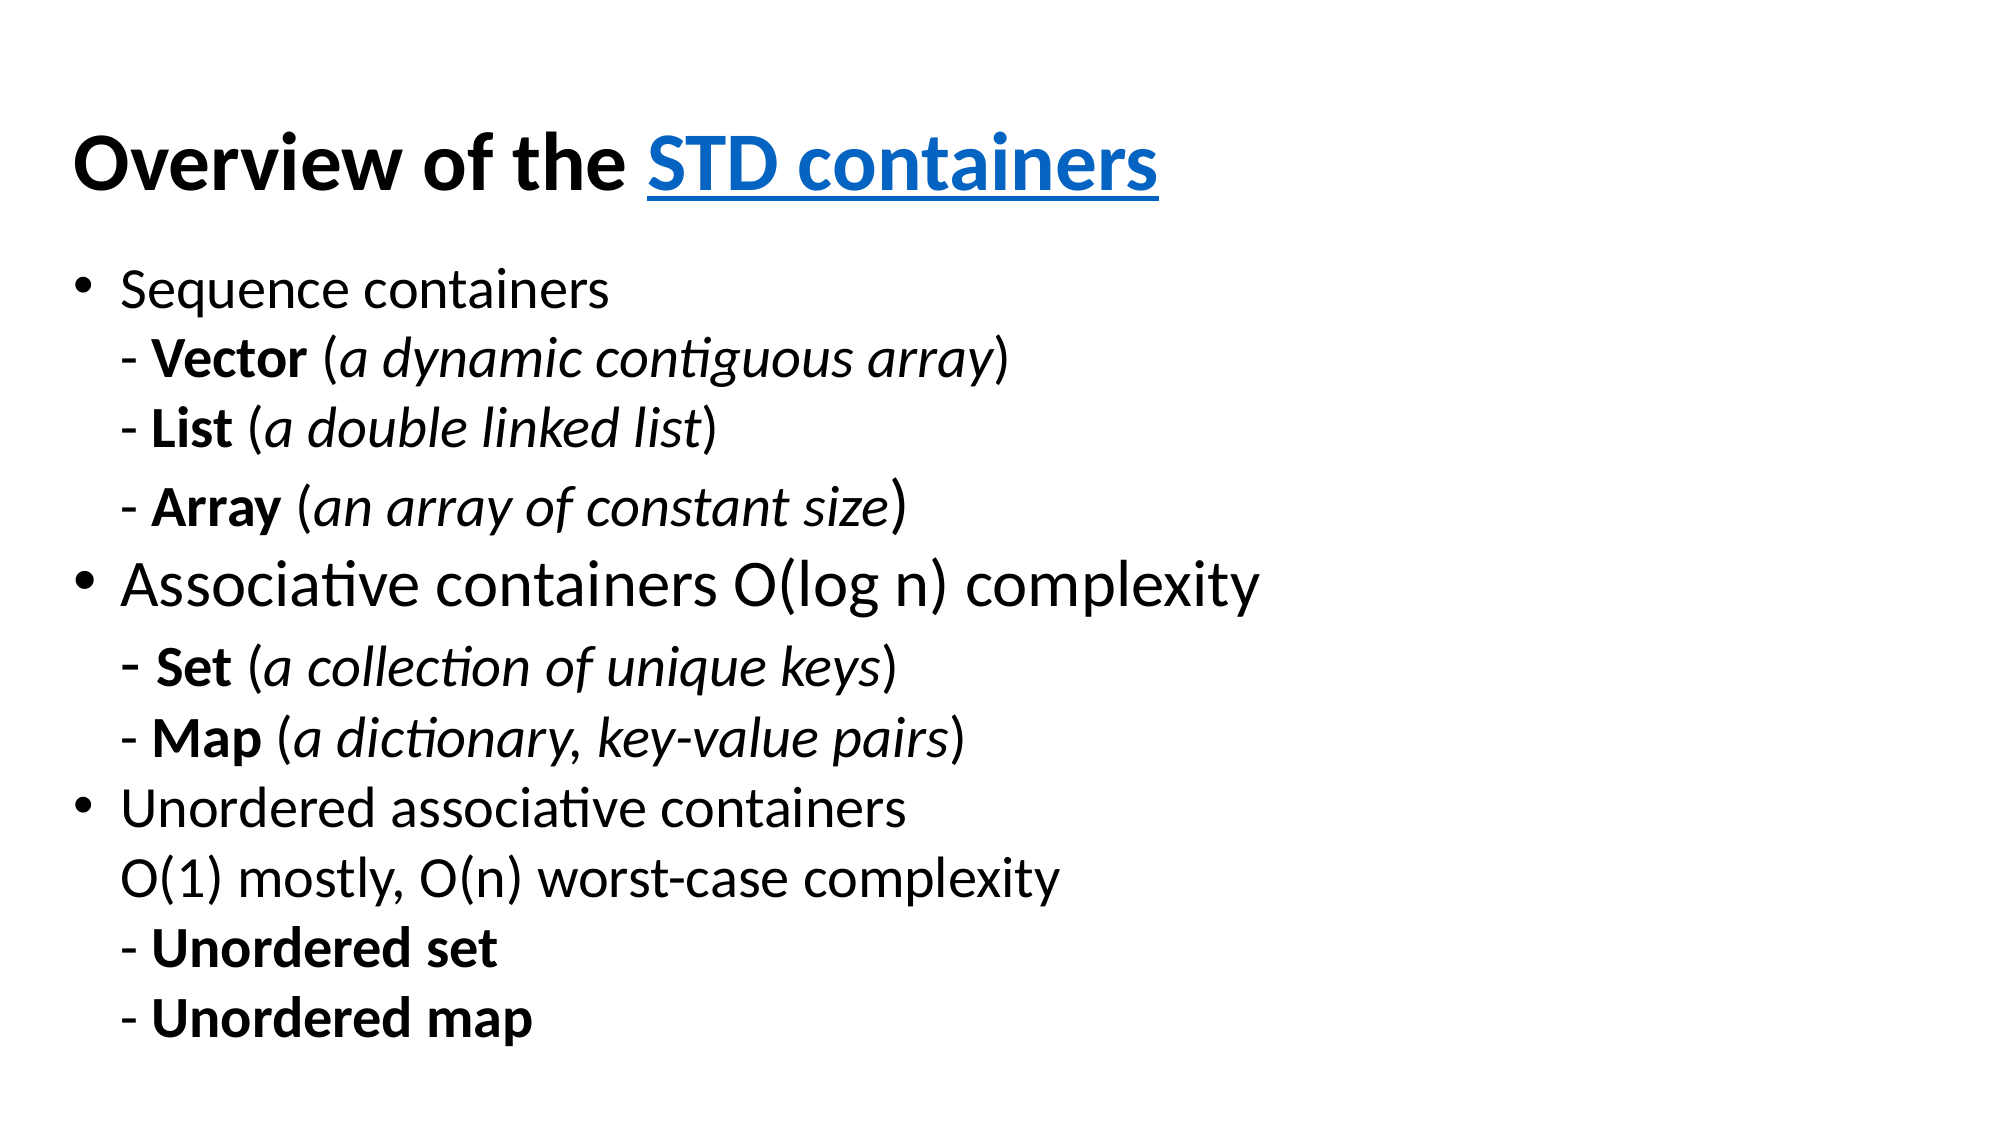

Overview of the STD containers
Sequence containers
- Vector (a dynamic contiguous array)
- List (a double linked list)
- Array (an array of constant size)
Associative containers O(log n) complexity
- Set (a collection of unique keys)
- Map (a dictionary, key-value pairs)
Unordered associative containers
O(1) mostly, O(n) worst-case complexity
- Unordered set
- Unordered map